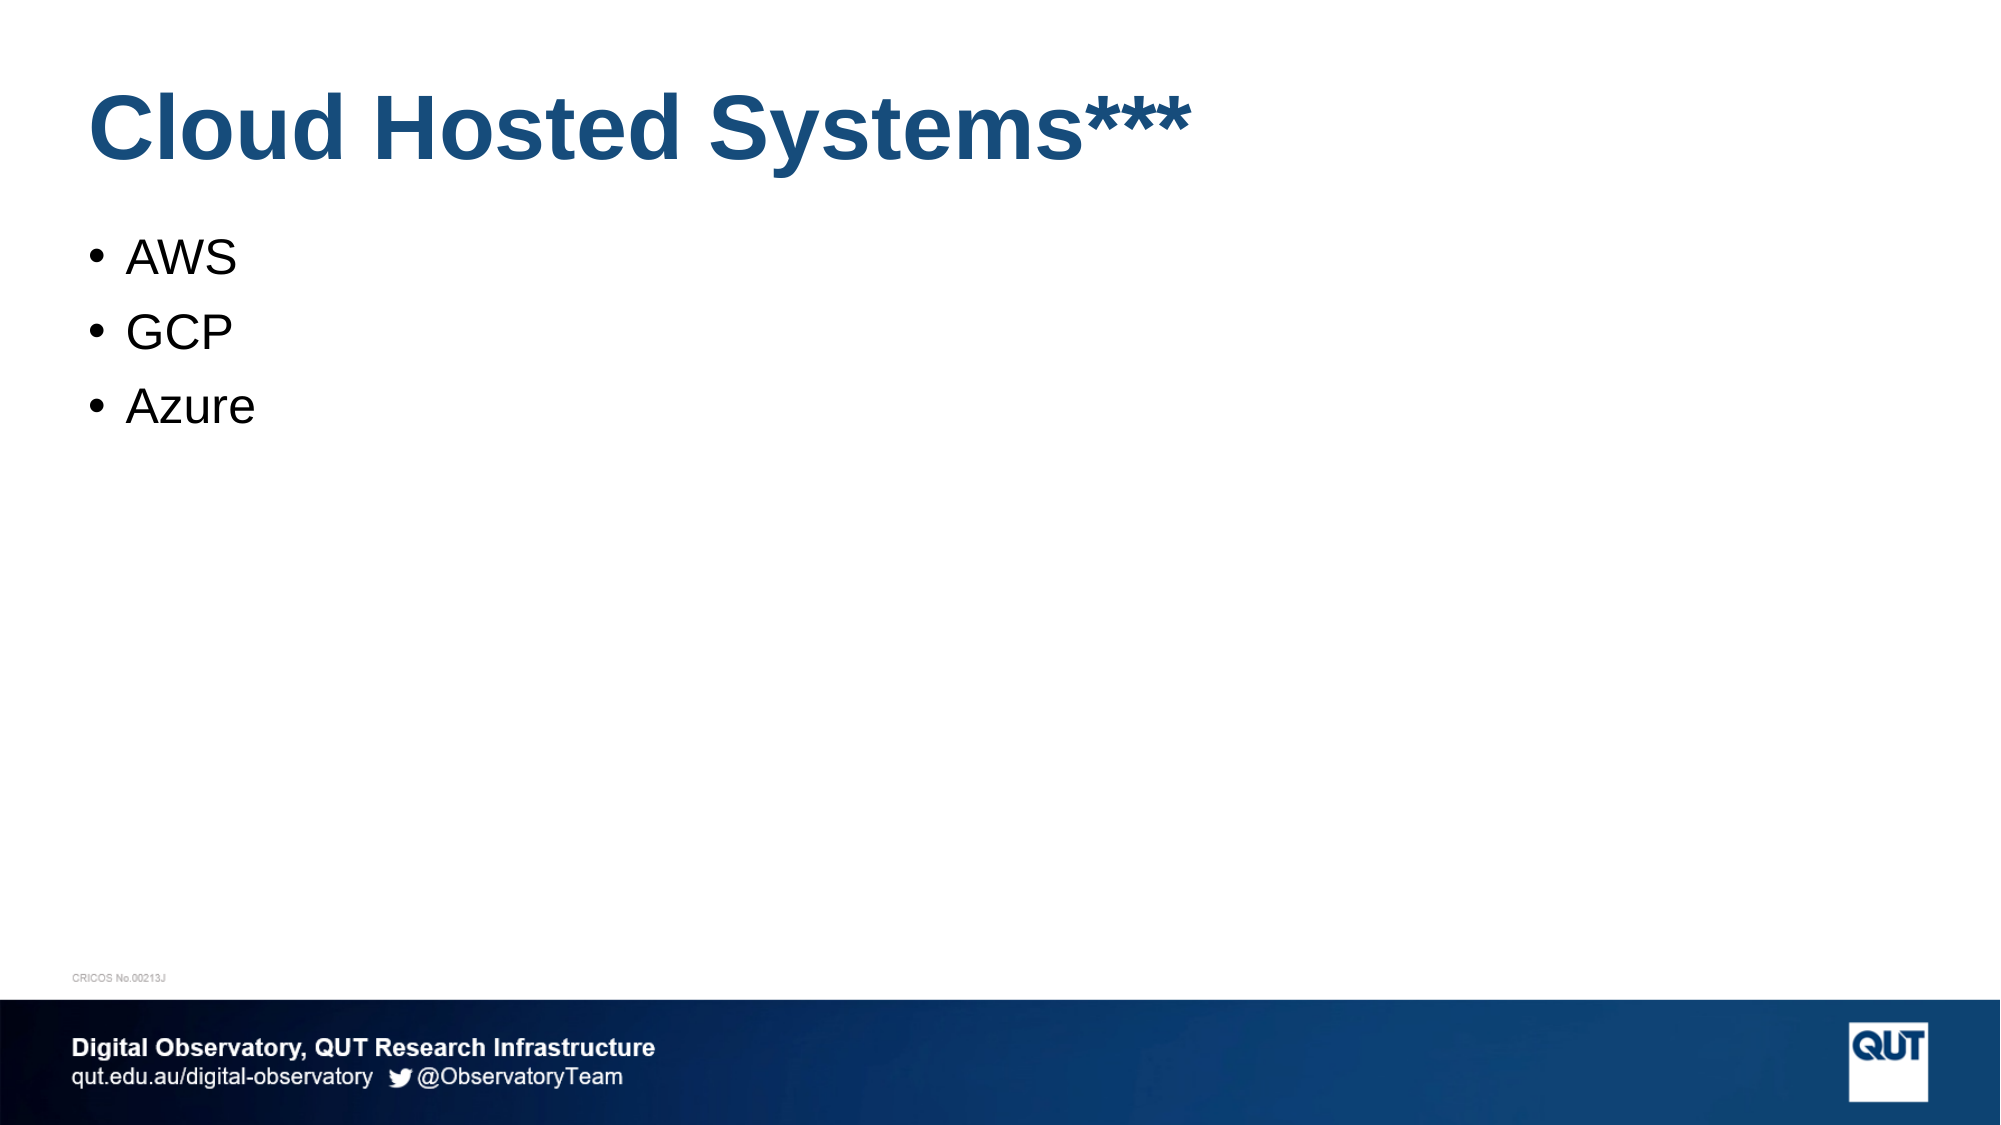

# Cloud Hosted Systems***
AWS
GCP
Azure